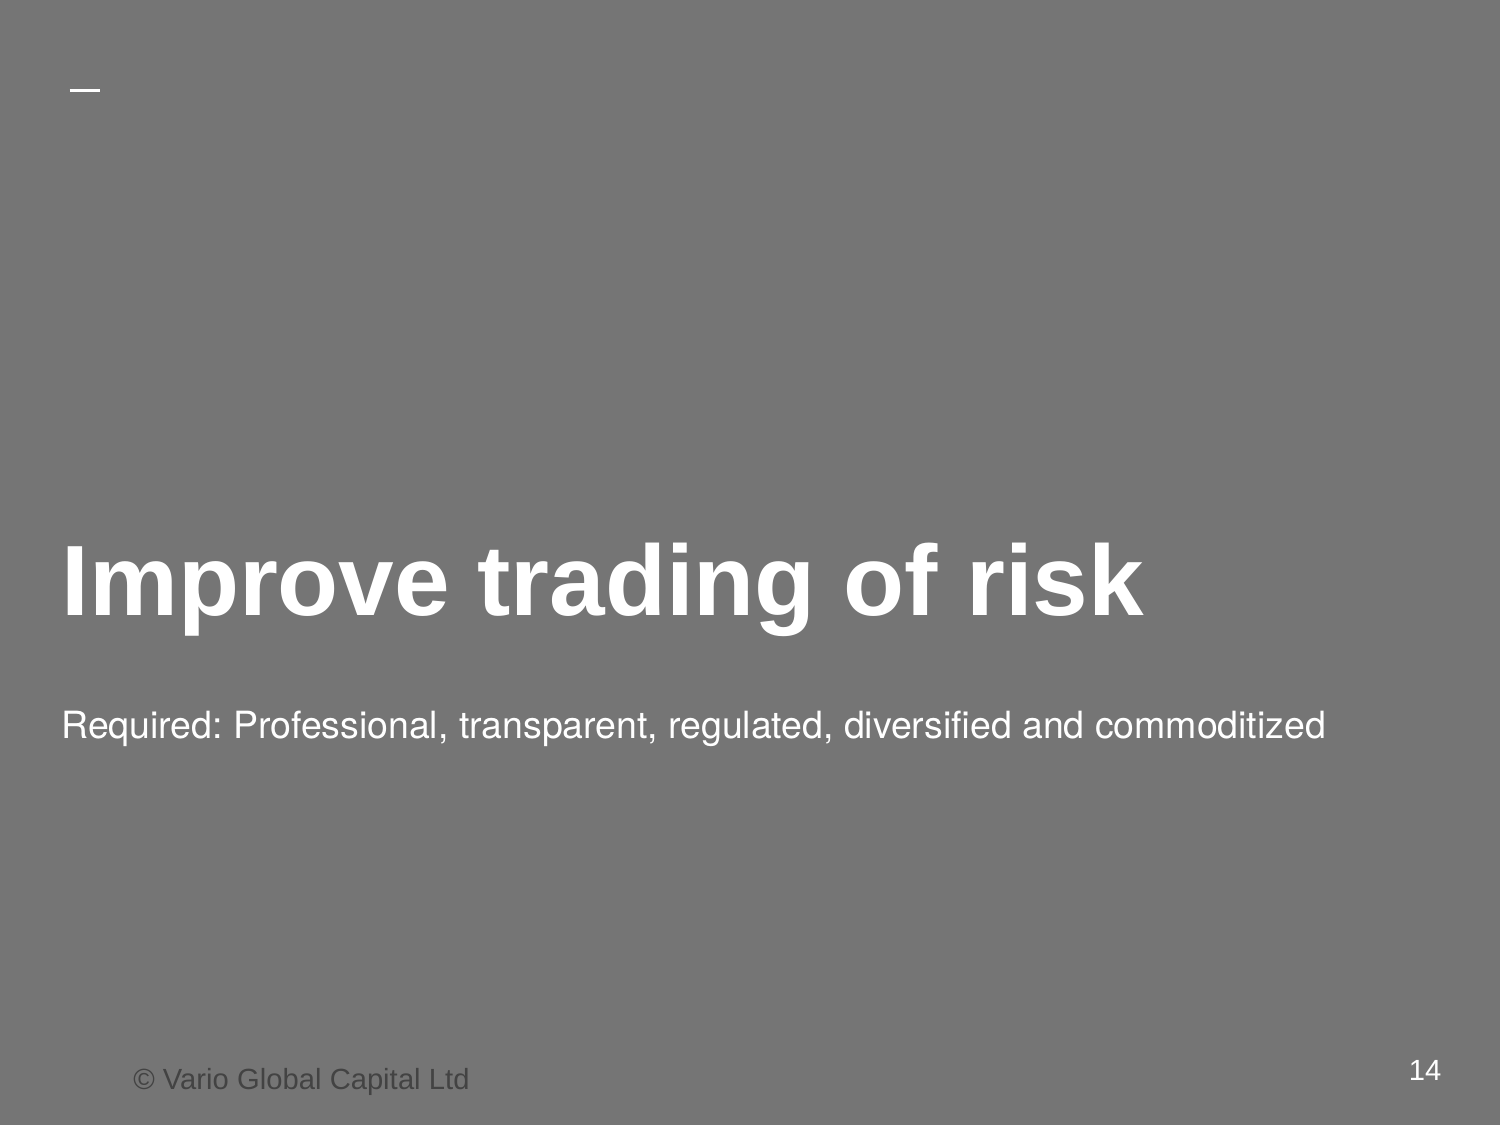

# Improve trading of risk
Required: Professional, transparent, regulated, diversified and commoditized
14